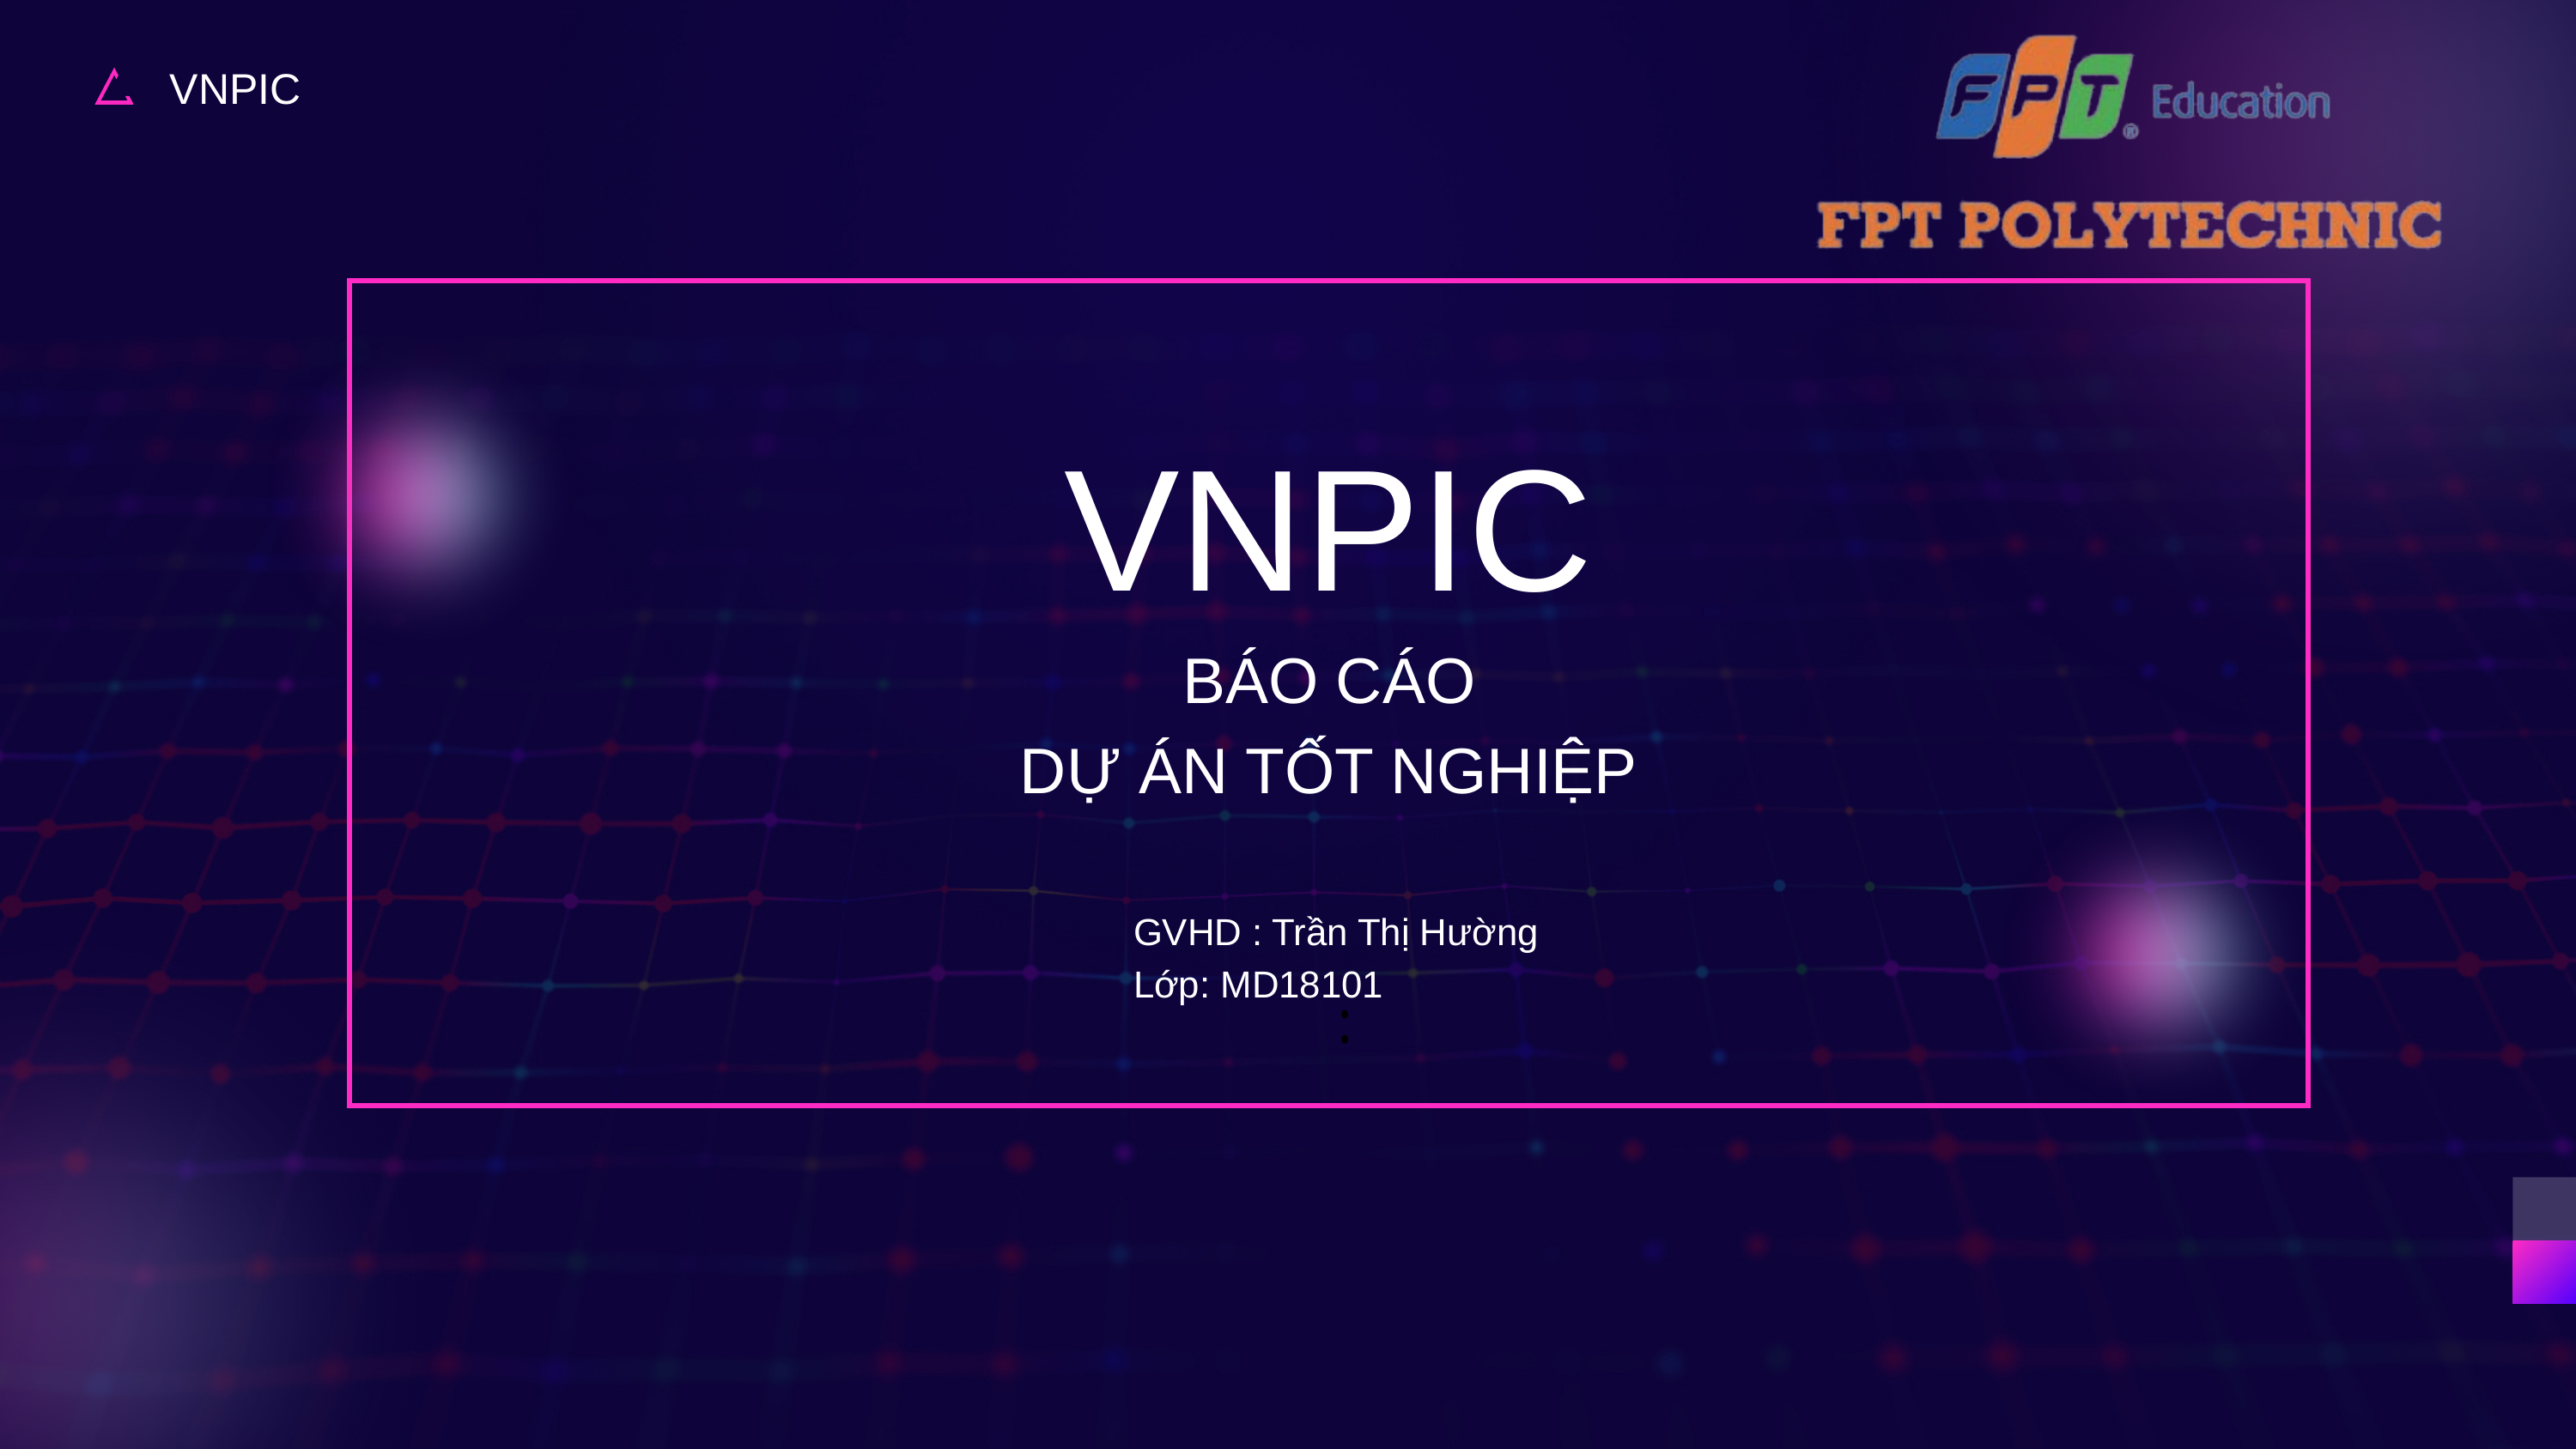

VNPIC

VNPIC
BÁO CÁO
DỰ ÁN TỐT NGHIỆP

GVHD : Trần Thị Hường
Lớp: MD18101
: